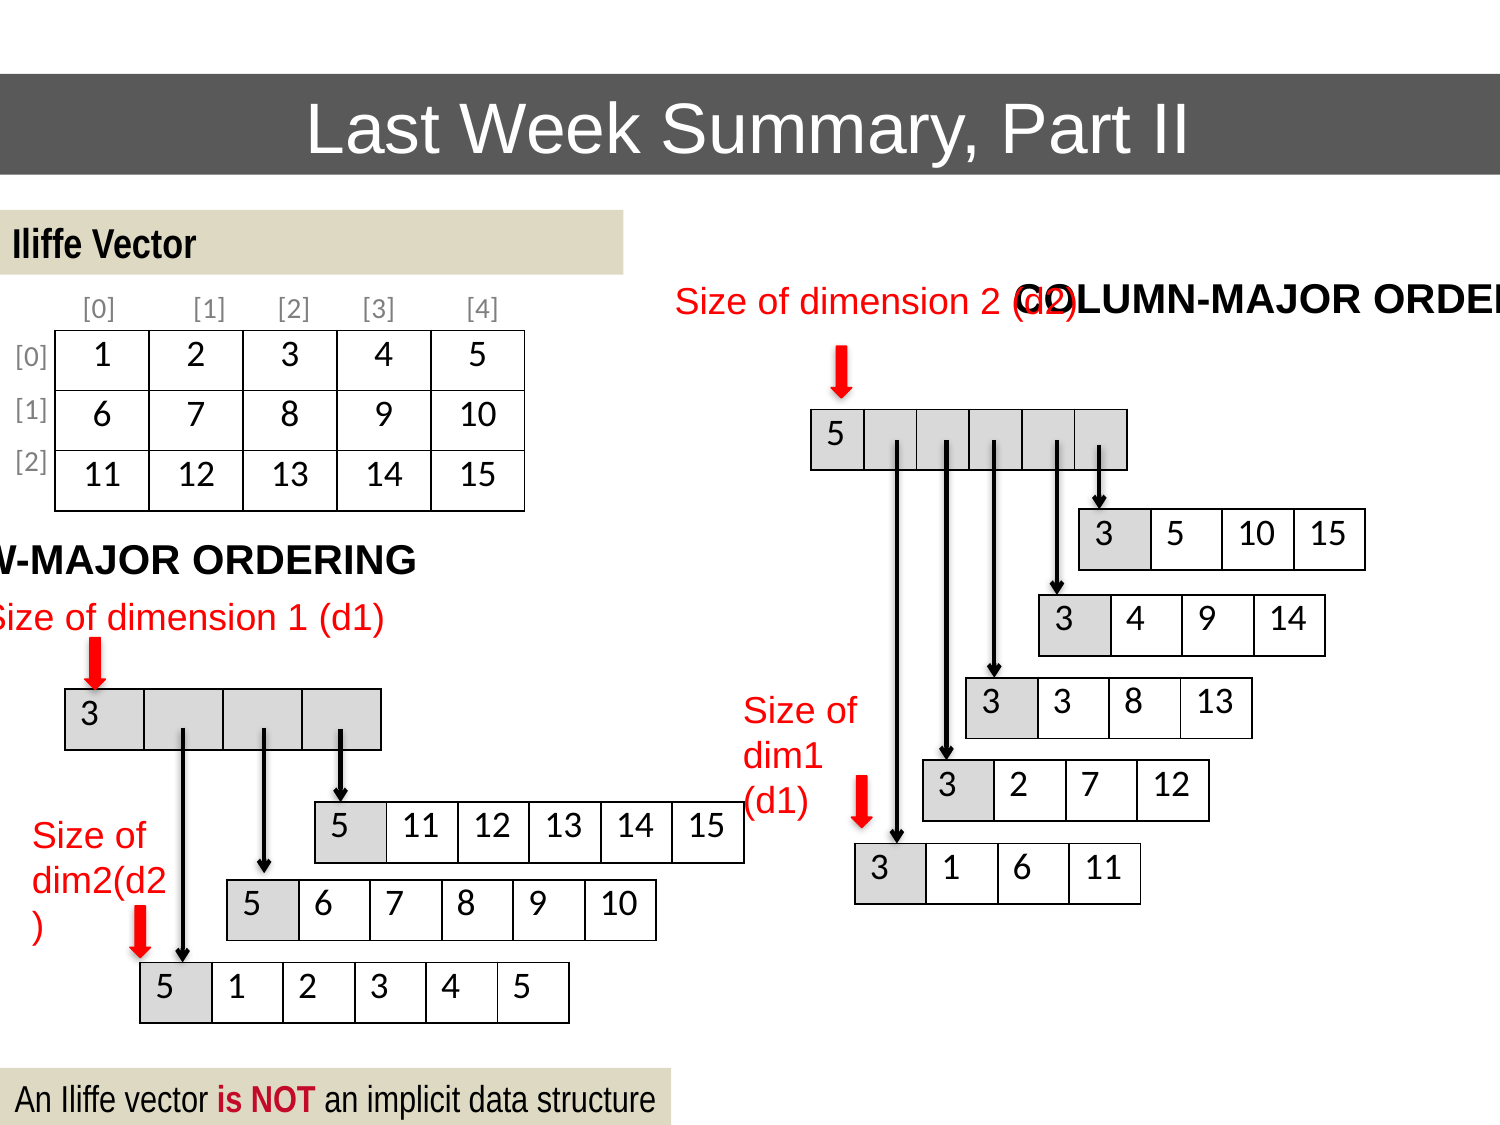

Last Week Summary, Part II
Iliffe Vector
COLUMN-MAJOR ORDERING
Size of dimension 2 (d2)
[0]            [1]        [2]        [3]           [4]

[0]

[1]

[2]
| 1 | 2 | 3 | 4 | 5 |
| --- | --- | --- | --- | --- |
| 6 | 7 | 8 | 9 | 10 |
| 11 | 12 | 13 | 14 | 15 |

| 5 |  |  |  |  |  |
| --- | --- | --- | --- | --- | --- |
| 3 | 5 | 10 | 15 |
| --- | --- | --- | --- |
ROW-MAJOR ORDERING
Size of dimension 1 (d1)
| 3 | 4 | 9 | 14 |
| --- | --- | --- | --- |

| 3 | 3 | 8 | 13 |
| --- | --- | --- | --- |
Size of dim1 (d1)
| 3 |  |  |  |
| --- | --- | --- | --- |
| 3 | 2 | 7 | 12 |
| --- | --- | --- | --- |

| 5 | 11 | 12 | 13 | 14 | 15 |
| --- | --- | --- | --- | --- | --- |
Size of dim2(d2)
| 3 | 1 | 6 | 11 |
| --- | --- | --- | --- |
| 5 | 6 | 7 | 8 | 9 | 10 |
| --- | --- | --- | --- | --- | --- |

| 5 | 1 | 2 | 3 | 4 | 5 |
| --- | --- | --- | --- | --- | --- |
An Iliffe vector is NOT an implicit data structure